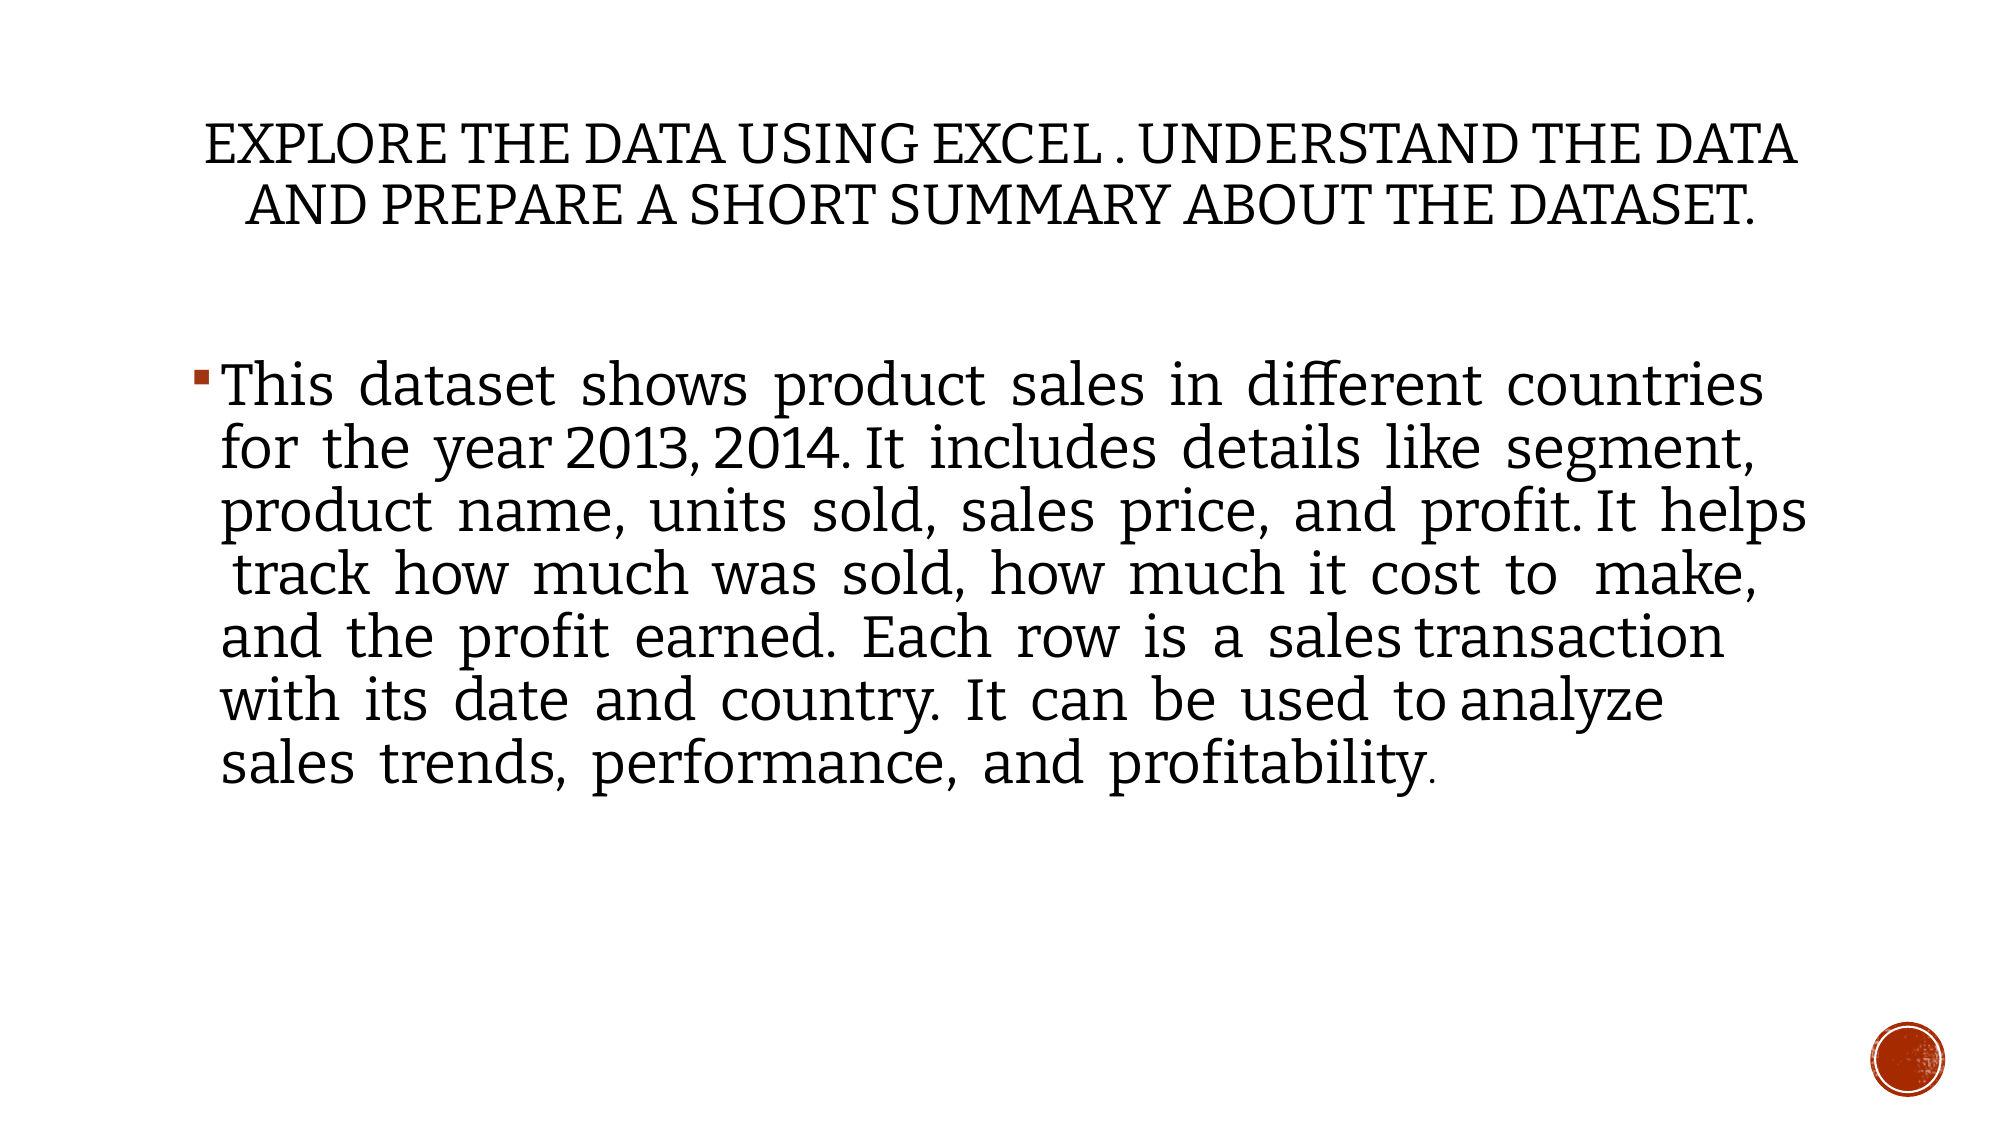

# Explore the Data using Excel . Understand the data and prepare a short summary about the dataset.
This  dataset  shows  product  sales  in  different  countries for  the  year 2013, 2014. It  includes  details  like  segment, product  name,  units  sold,  sales  price,  and  profit. It  helps  track  how  much  was  sold,  how  much  it  cost  to   make,  and  the  profit  earned.  Each  row  is  a  sales transaction  with  its  date  and  country.  It  can  be  used  to analyze  sales  trends,  performance,  and  profitability.